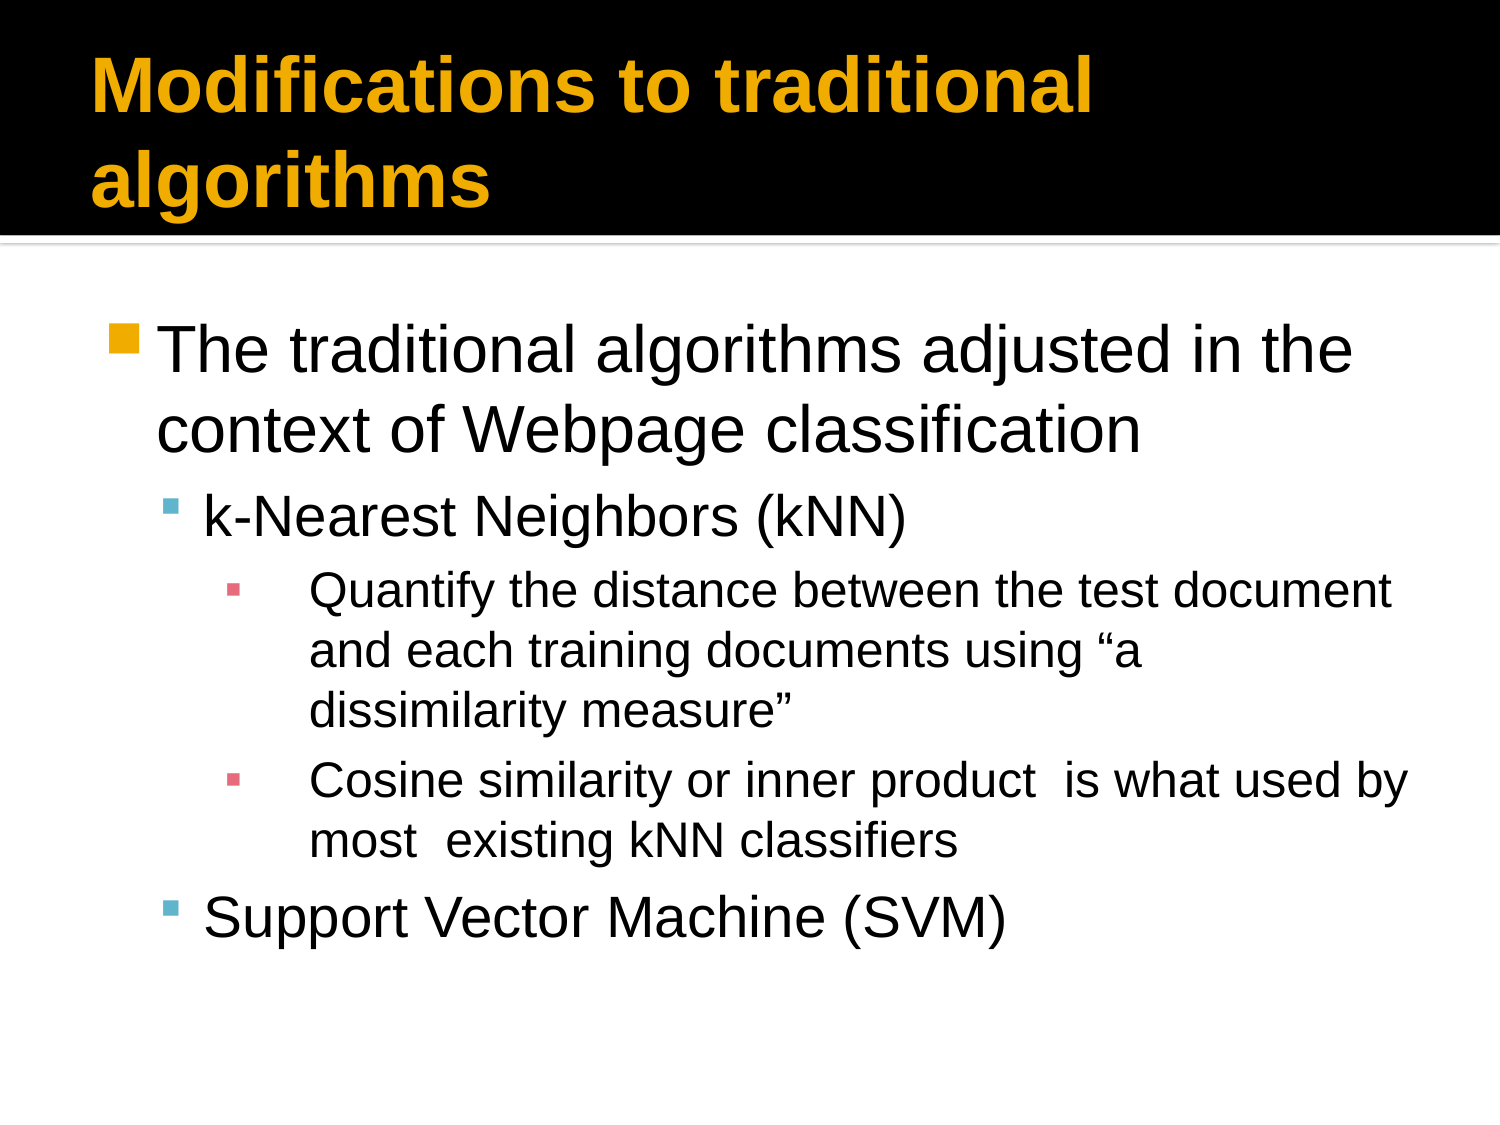

# Modifications to traditional algorithms
The traditional algorithms adjusted in the context of Webpage classification
k-Nearest Neighbors (kNN)
Quantify the distance between the test document and each training documents using “a dissimilarity measure”
Cosine similarity or inner product  is what used by most  existing kNN classifiers
Support Vector Machine (SVM)